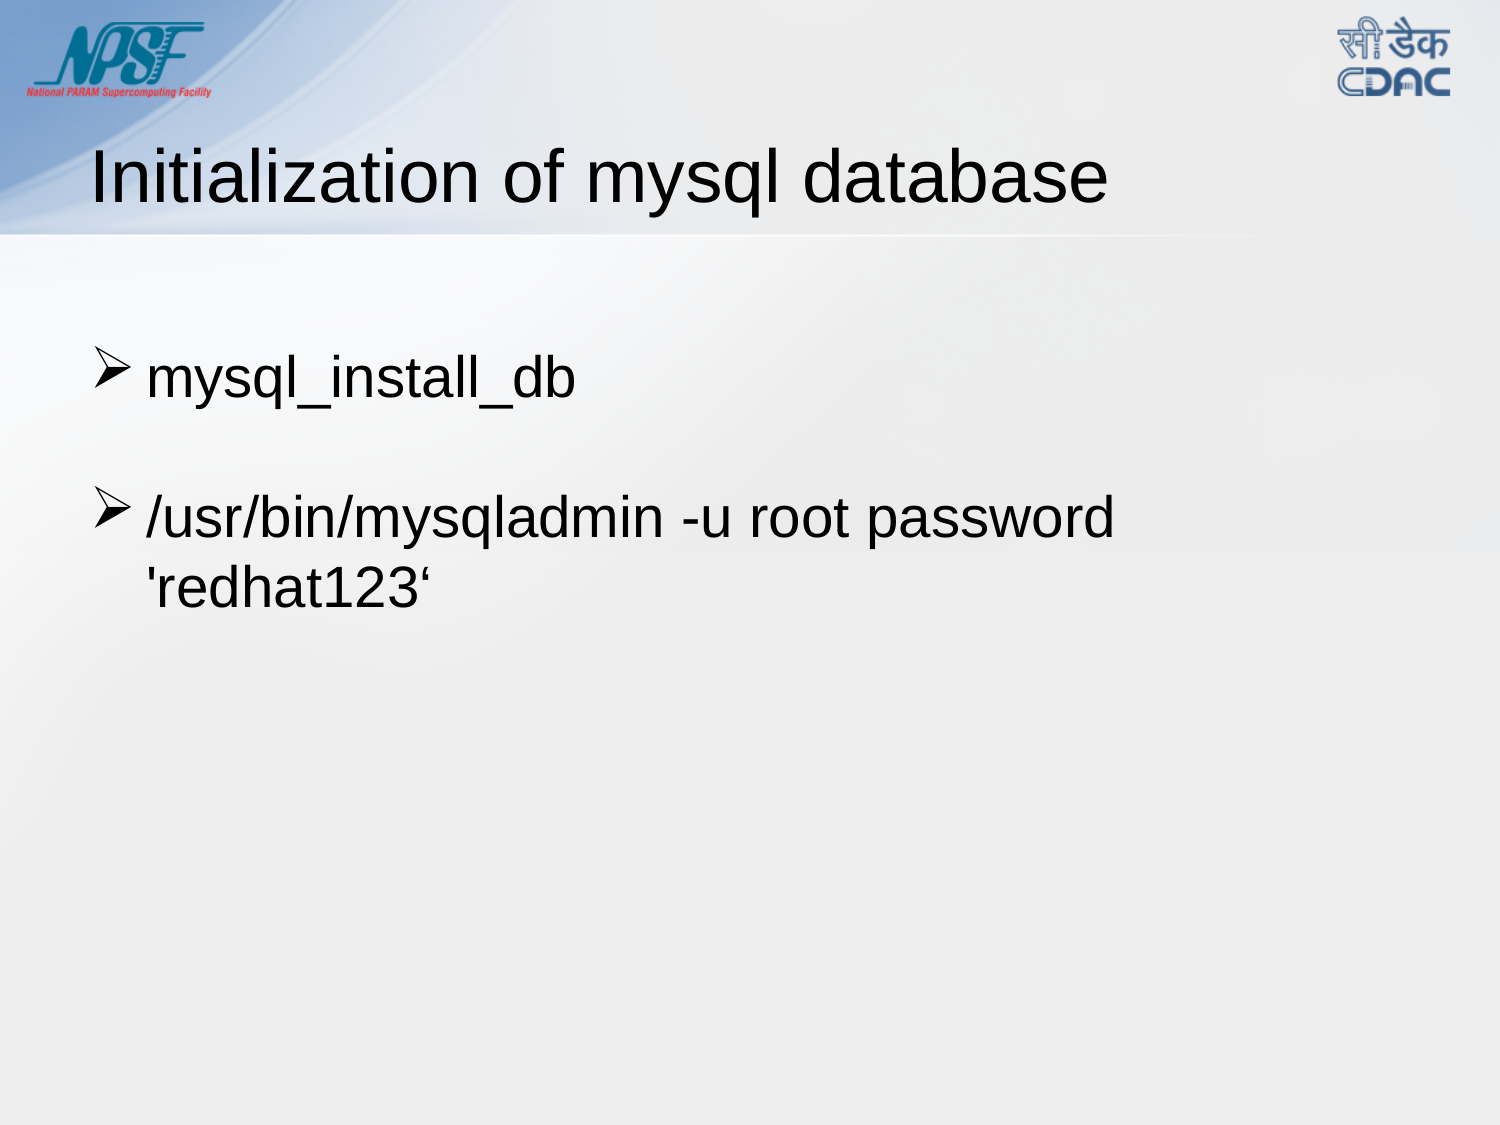

# Initialization of mysql database

mysql_install_db

/usr/bin/mysqladmin -u root password 'redhat123‘